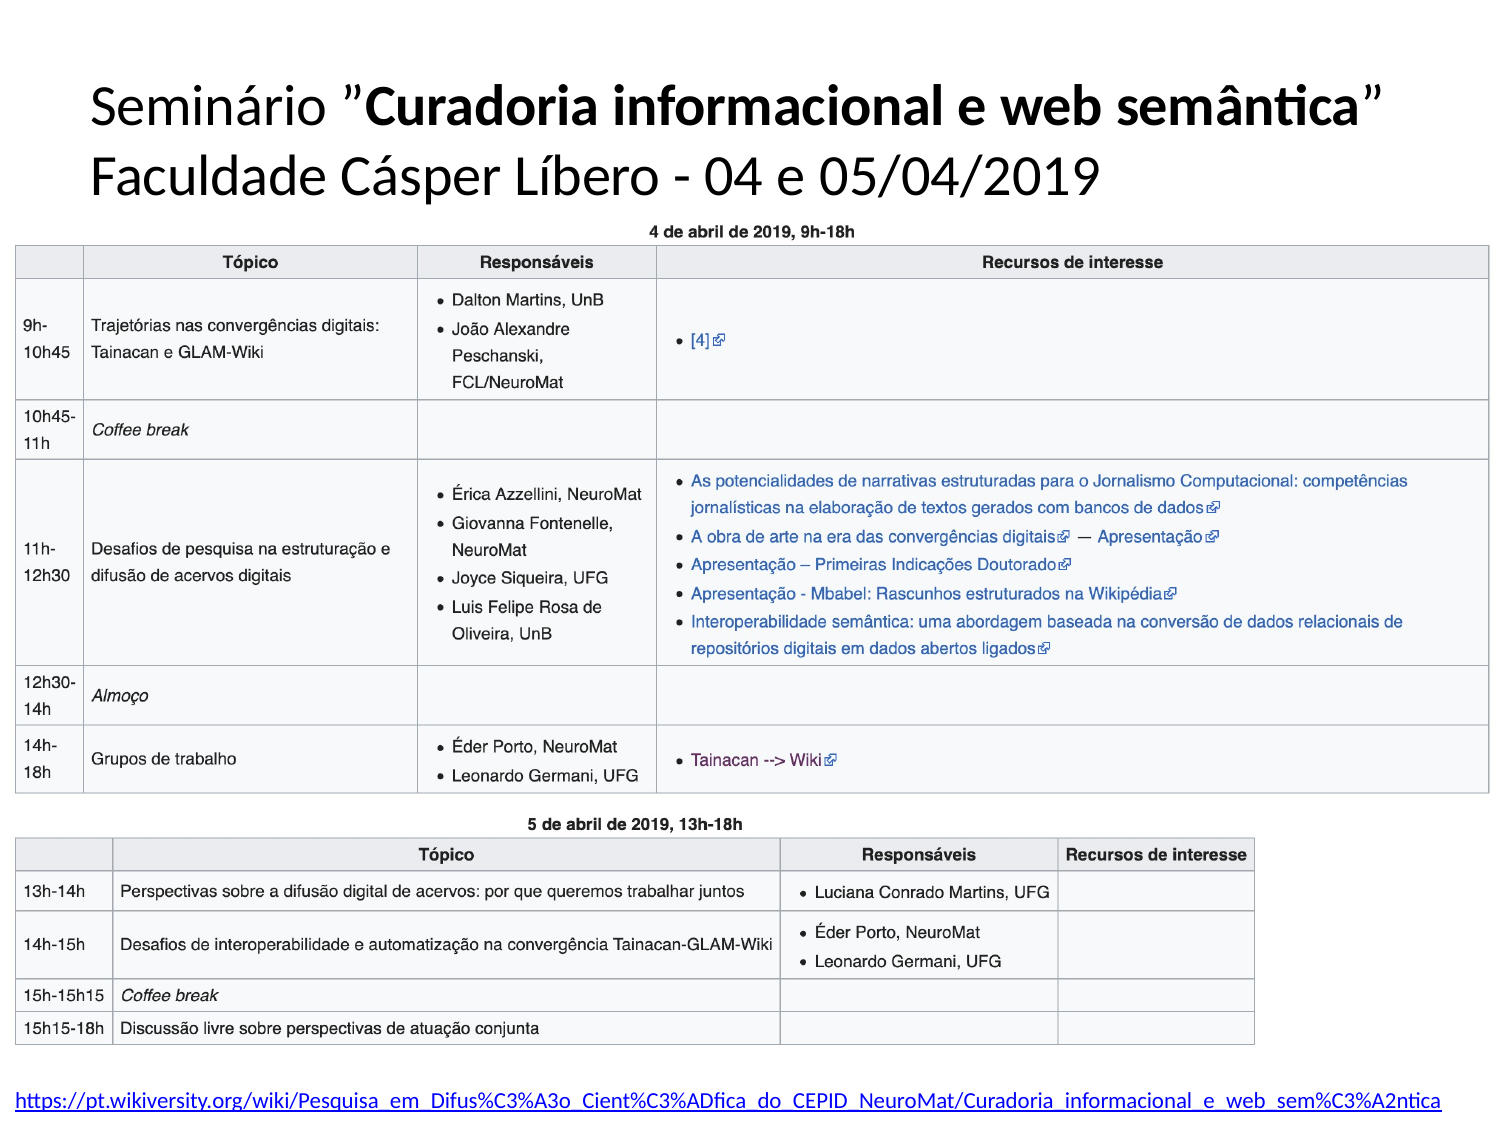

# Seminário ”Curadoria informacional e web semântica”  Faculdade Cásper Líbero - 04 e 05/04/2019

https://pt.wikiversity.org/wiki/Pesquisa_em_Difus%C3%A3o_Cient%C3%ADfica_do_CEPID_NeuroMat/Curadoria_informacional_e_web_sem%C3%A2ntica